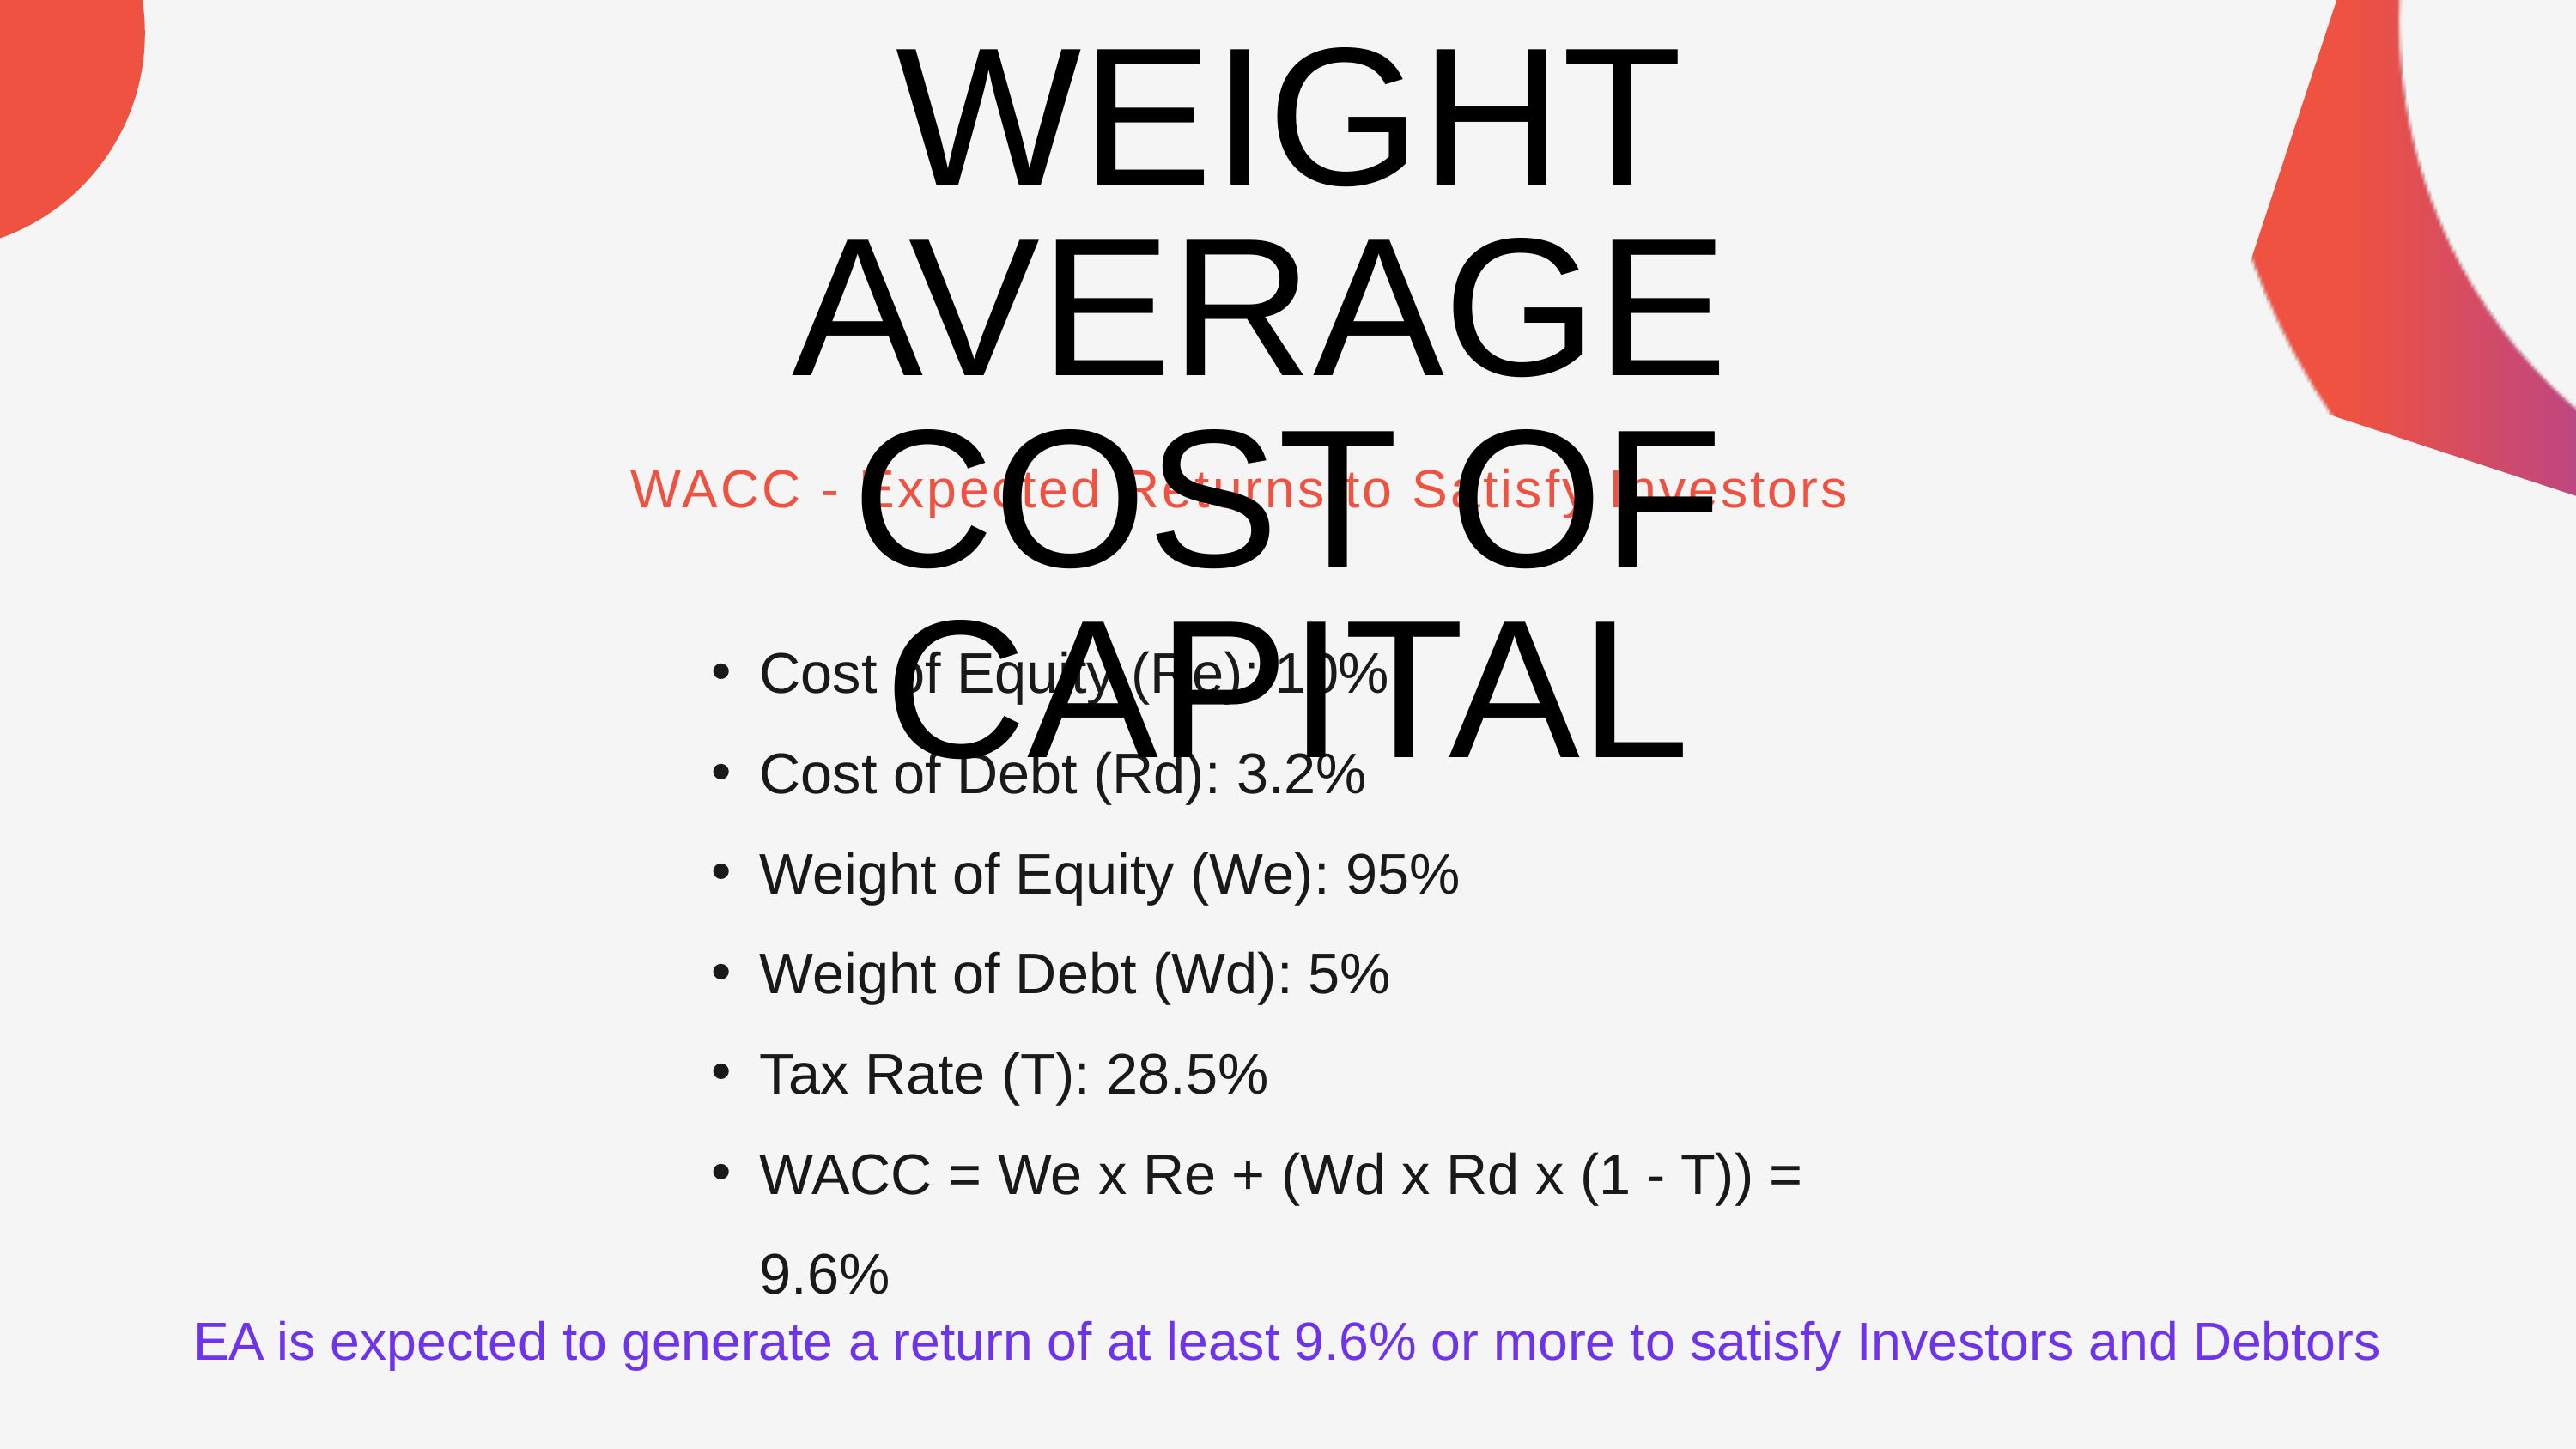

WEIGHT AVERAGE
COST OF CAPITAL
WACC - Expected Returns to Satisfy Investors
Cost of Equity (Re): 10%
Cost of Debt (Rd): 3.2%
Weight of Equity (We): 95%
Weight of Debt (Wd): 5%
Tax Rate (T): 28.5%
WACC = We x Re + (Wd x Rd x (1 - T)) = 9.6%
EA is expected to generate a return of at least 9.6% or more to satisfy Investors and Debtors